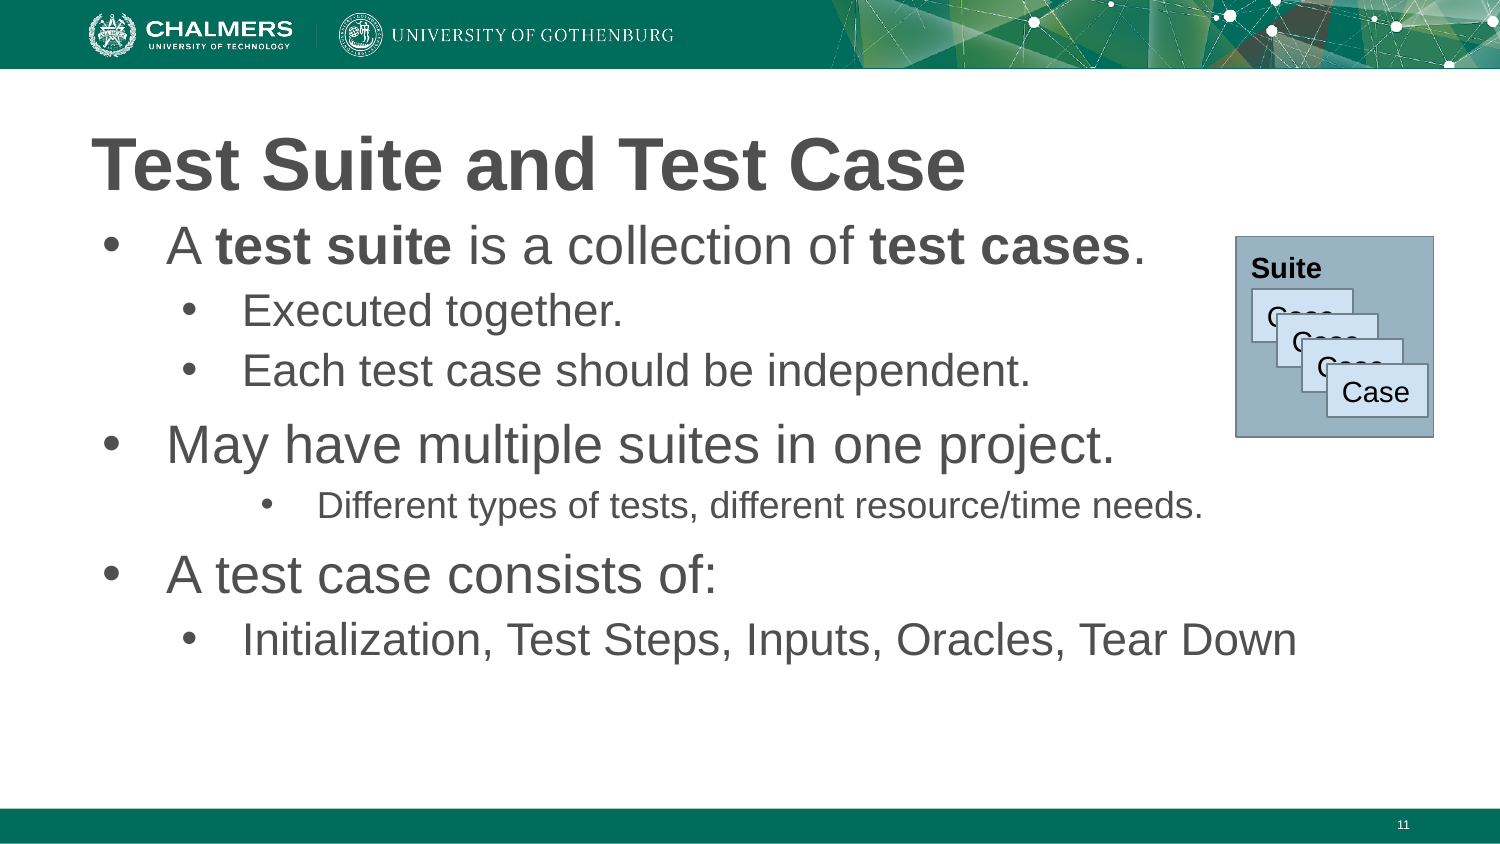

# Test Suite and Test Case
A test suite is a collection of test cases.
Executed together.
Each test case should be independent.
May have multiple suites in one project.
Different types of tests, different resource/time needs.
A test case consists of:
Initialization, Test Steps, Inputs, Oracles, Tear Down
Suite

Case
Case
Case
Case
11